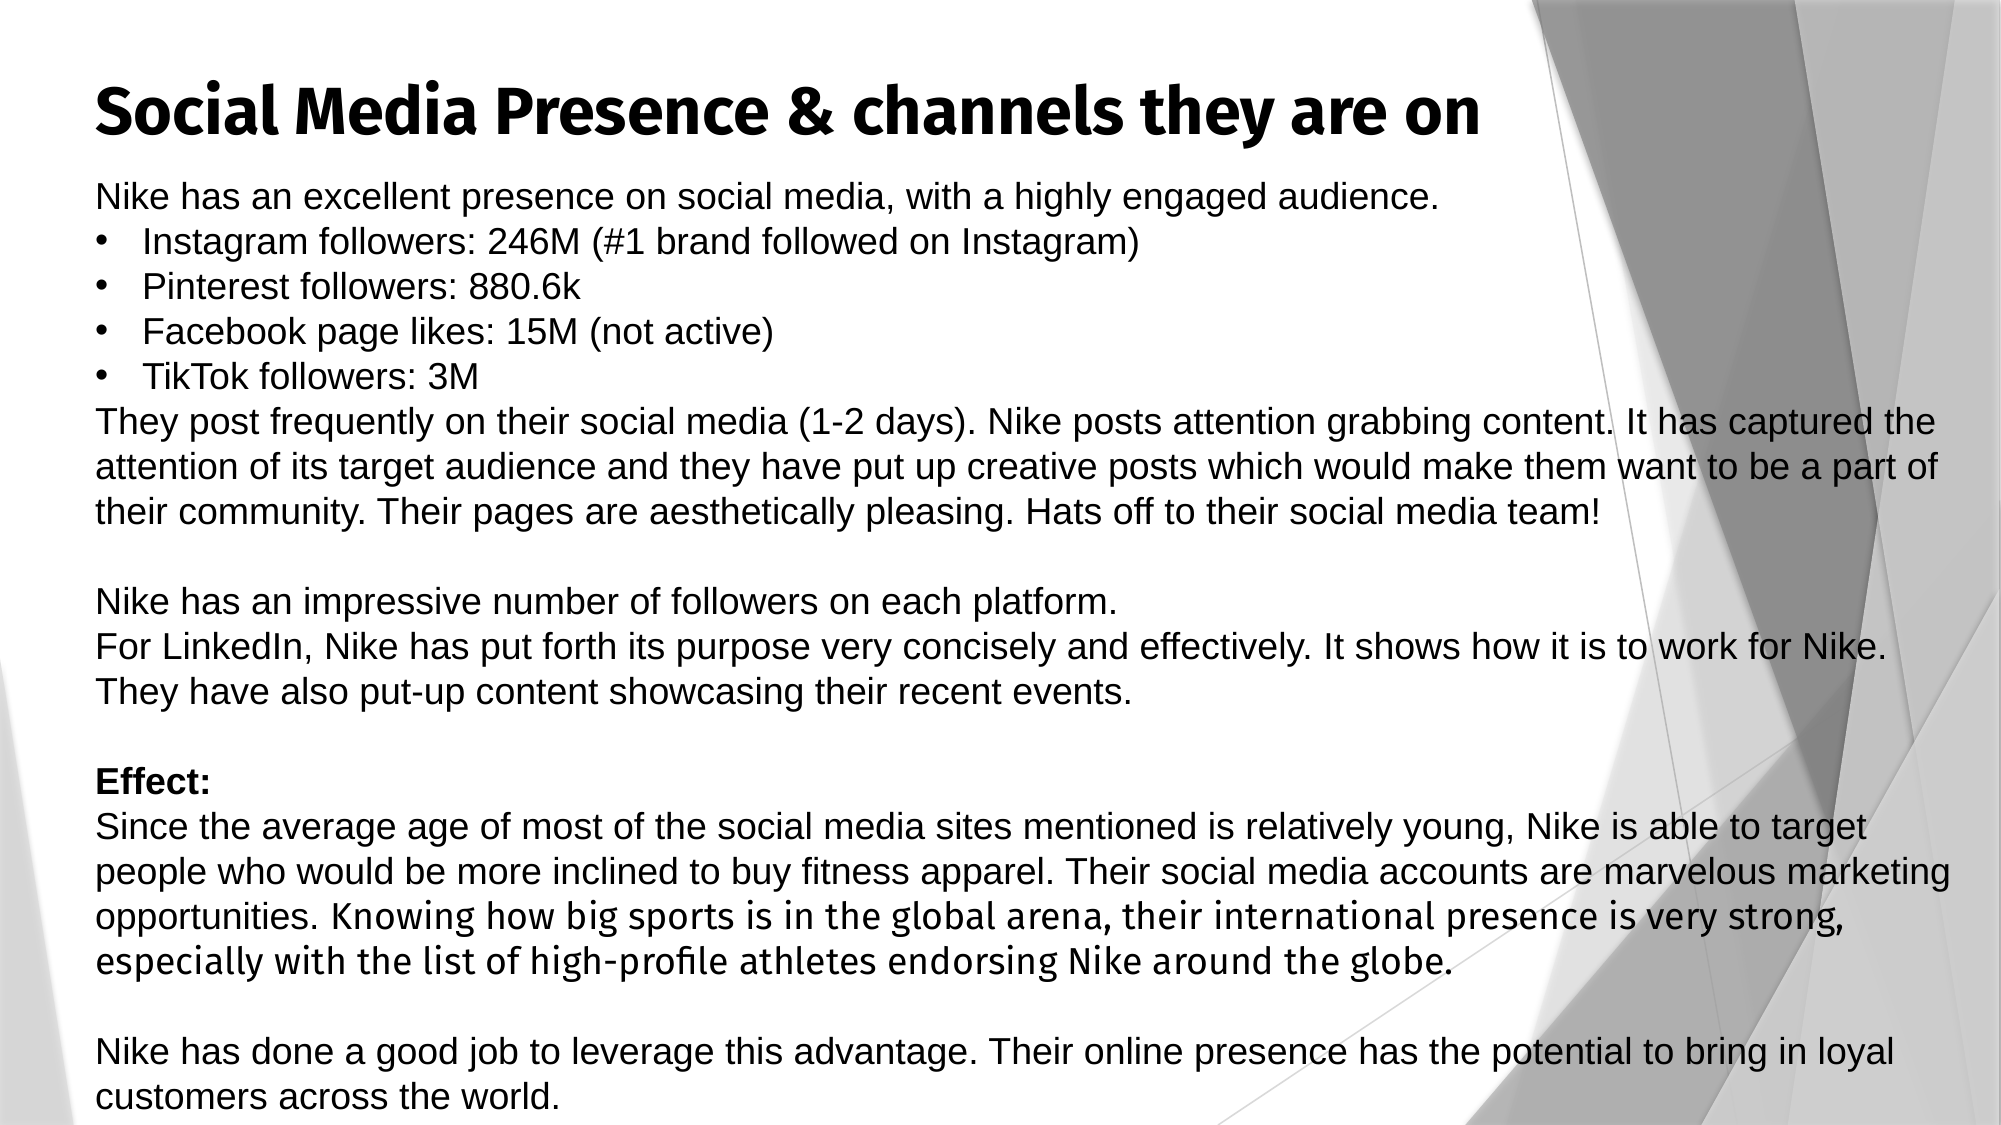

# Social Media Presence & channels they are on
Nike has an excellent presence on social media, with a highly engaged audience.
Instagram followers: 246M (#1 brand followed on Instagram)
Pinterest followers: 880.6k
Facebook page likes: 15M (not active)
TikTok followers: 3M
They post frequently on their social media (1-2 days). Nike posts attention grabbing content. It has captured the attention of its target audience and they have put up creative posts which would make them want to be a part of their community. Their pages are aesthetically pleasing. Hats off to their social media team!

Nike has an impressive number of followers on each platform.
For LinkedIn, Nike has put forth its purpose very concisely and effectively. It shows how it is to work for Nike. They have also put-up content showcasing their recent events.

Effect:
Since the average age of most of the social media sites mentioned is relatively young, Nike is able to target people who would be more inclined to buy fitness apparel. Their social media accounts are marvelous marketing opportunities. Knowing how big sports is in the global arena, their international presence is very strong, especially with the list of high-profile athletes endorsing Nike around the globe.

Nike has done a good job to leverage this advantage. Their online presence has the potential to bring in loyal customers across the world.